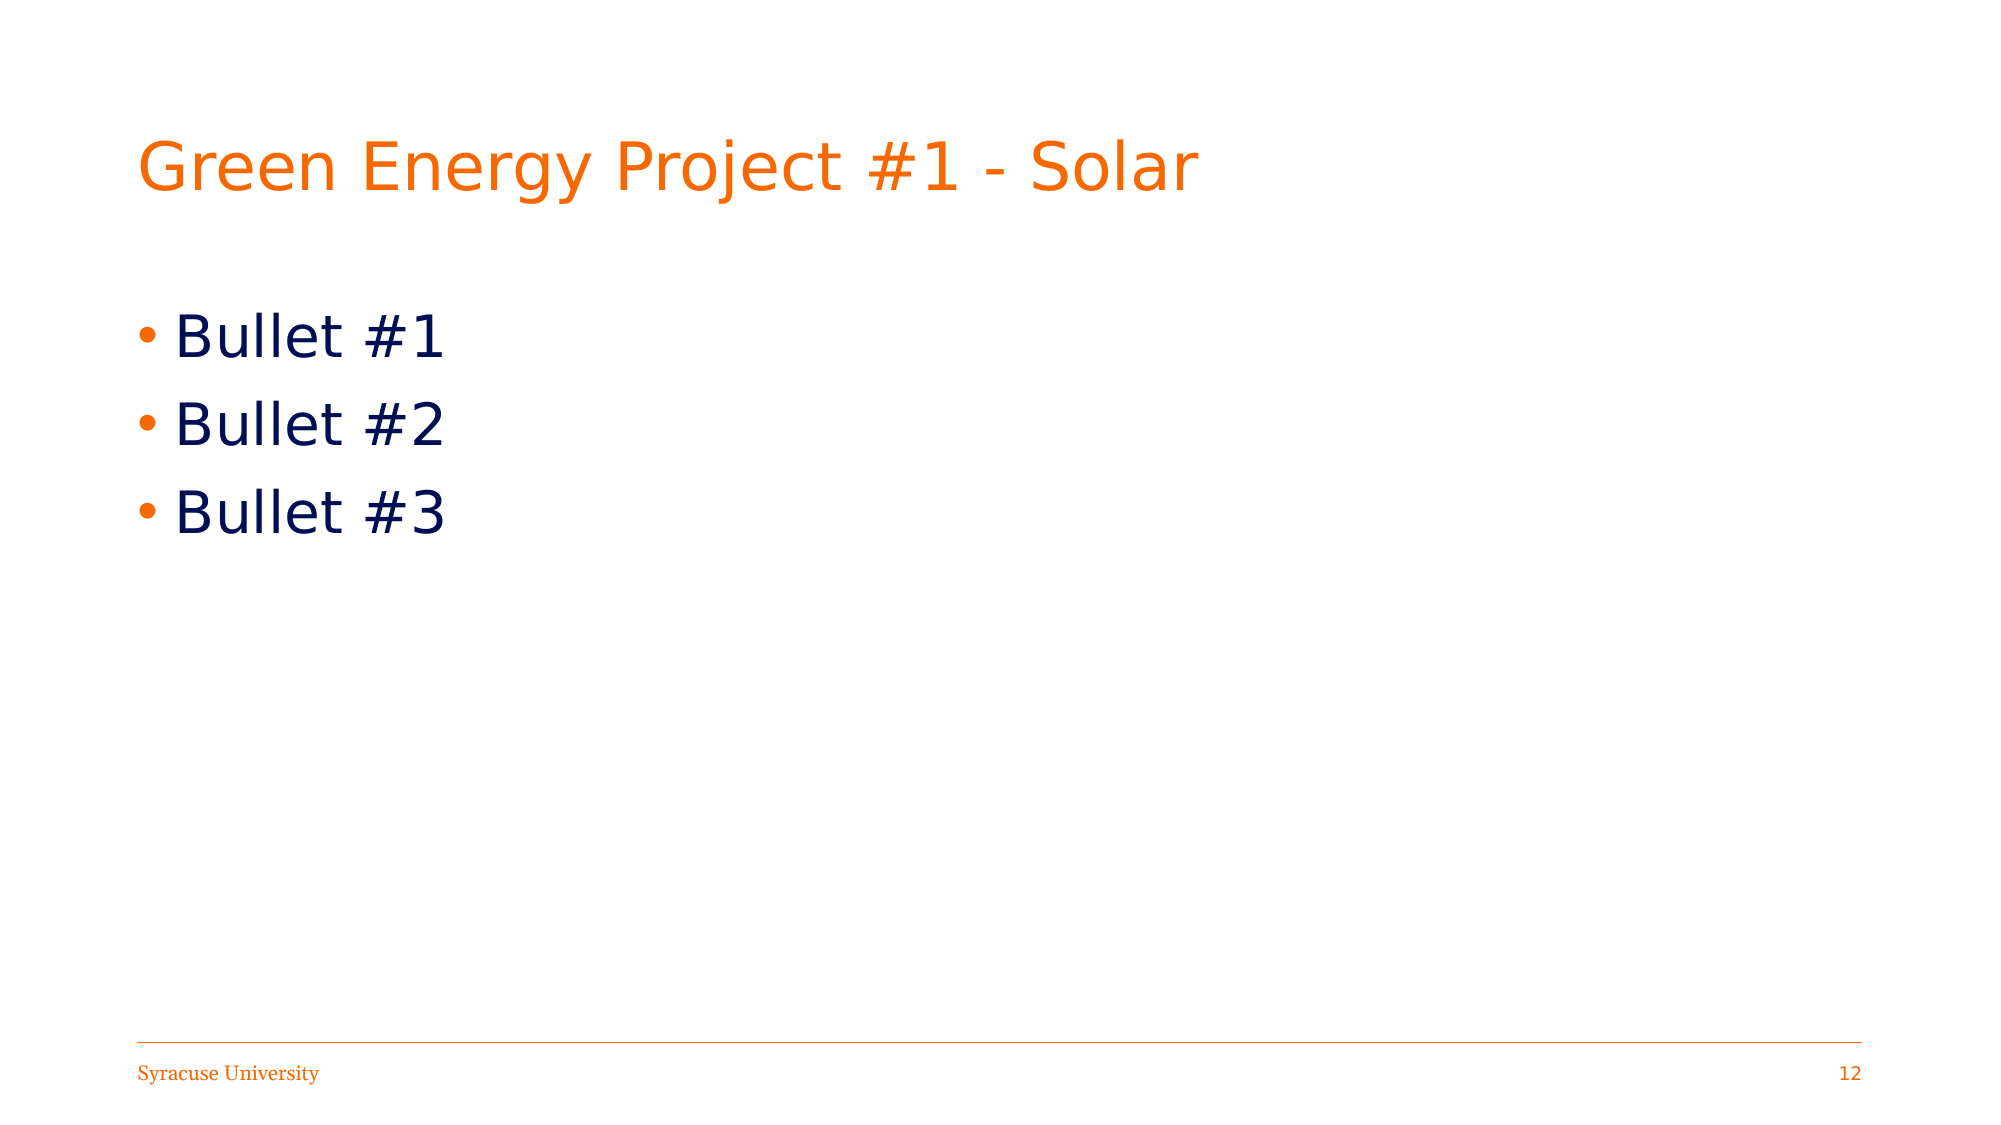

# Green Energy Project #1 - Solar
Bullet #1
Bullet #2
Bullet #3